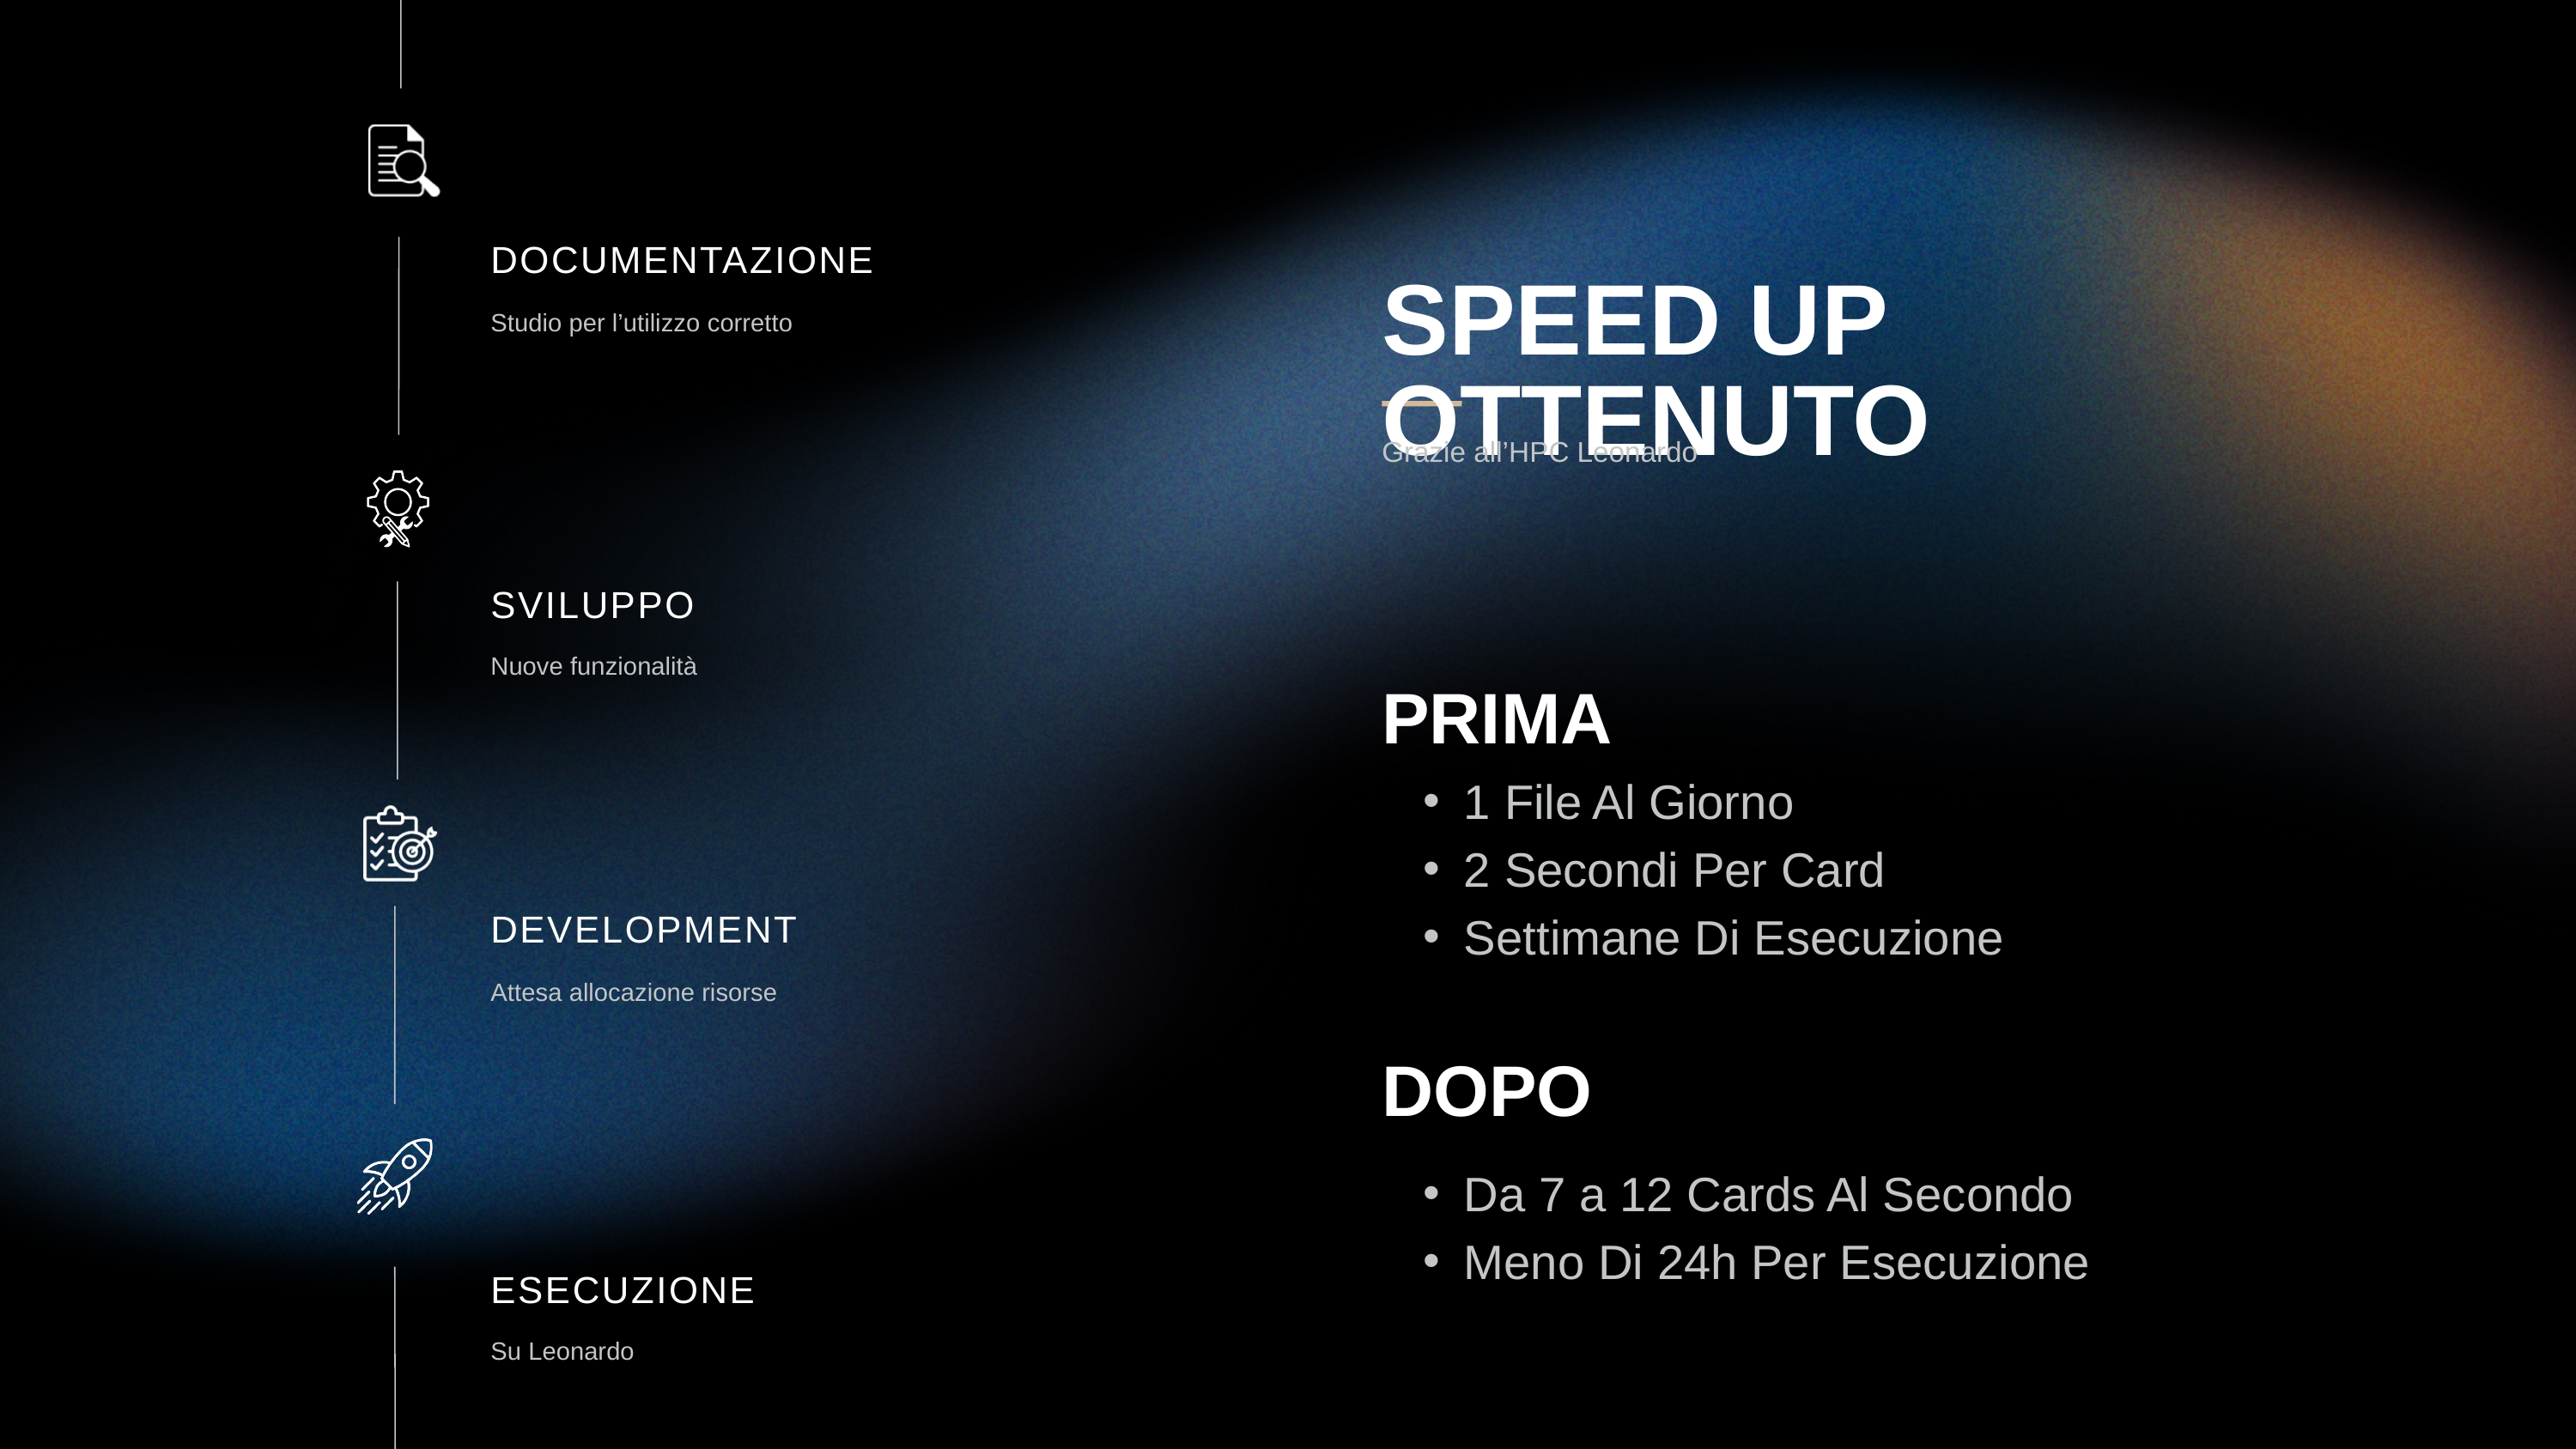

DOCUMENTAZIONE

SPEED UP OTTENUTO
Studio per l’utilizzo corretto

Grazie all’HPC Leonardo

SVILUPPO

Nuove funzionalità
PRIMA
1 File Al Giorno
2 Secondi Per Card
Settimane Di Esecuzione

DEVELOPMENT

Attesa allocazione risorse
DOPO

Da 7 a 12 Cards Al Secondo
Meno Di 24h Per Esecuzione
ESECUZIONE

Su Leonardo